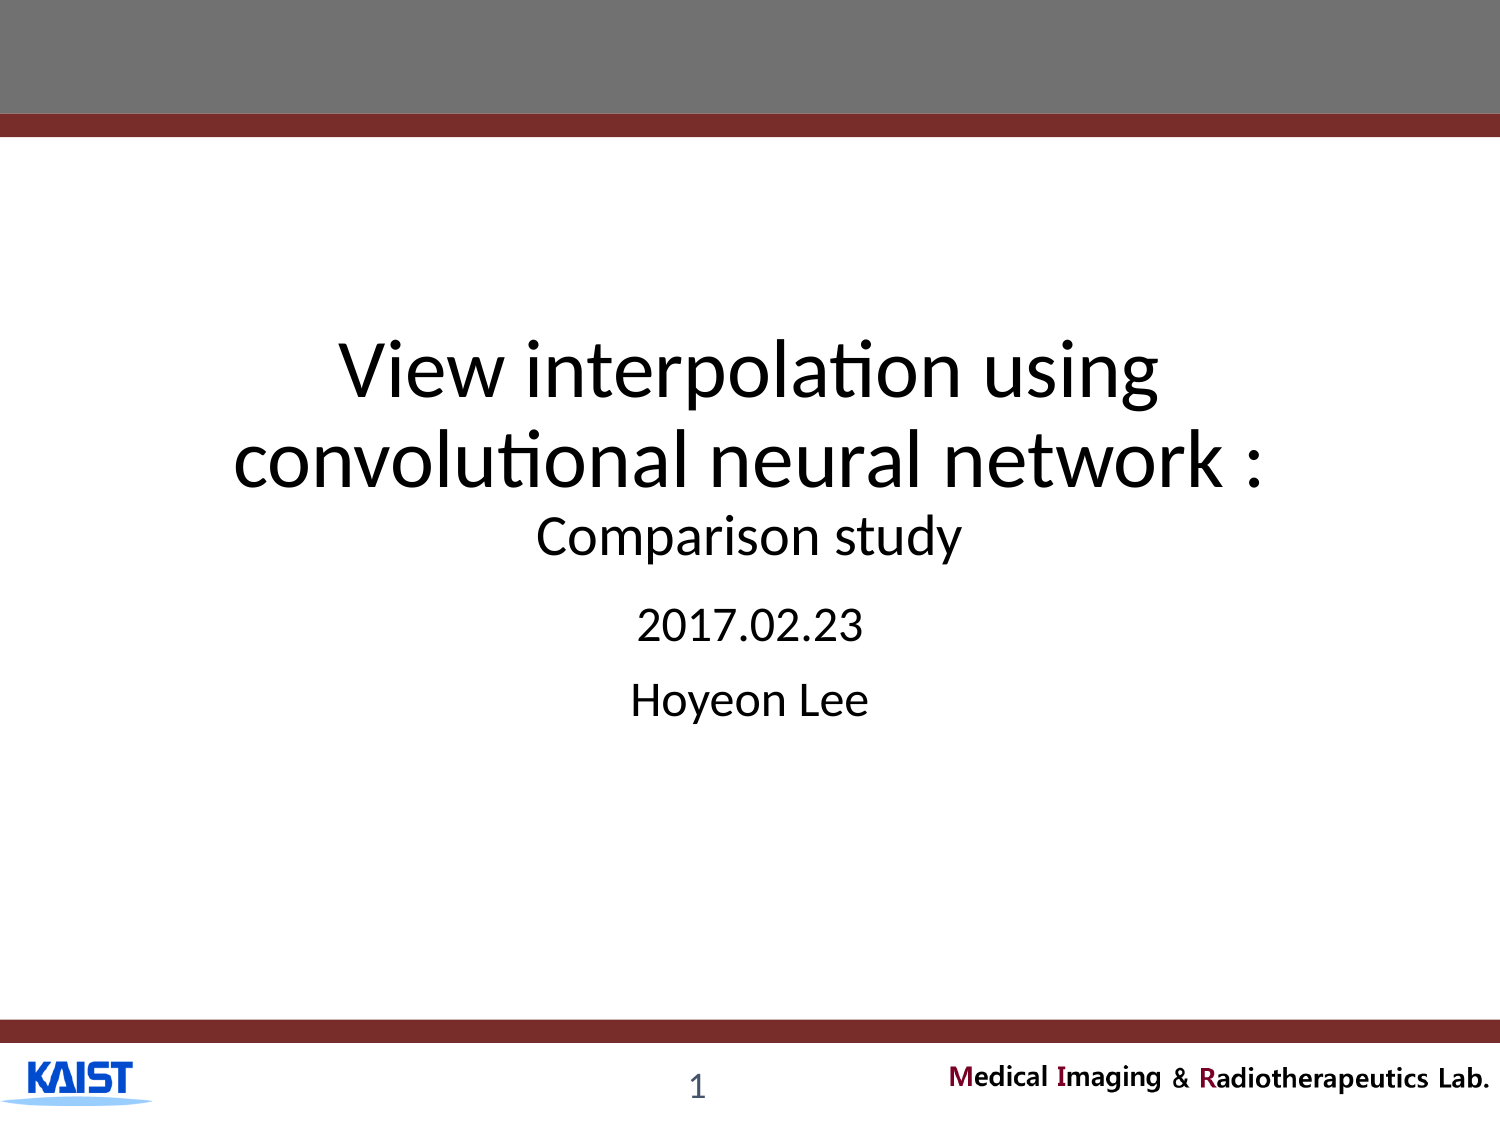

# View interpolation using convolutional neural network : Comparison study
2017.02.23
Hoyeon Lee